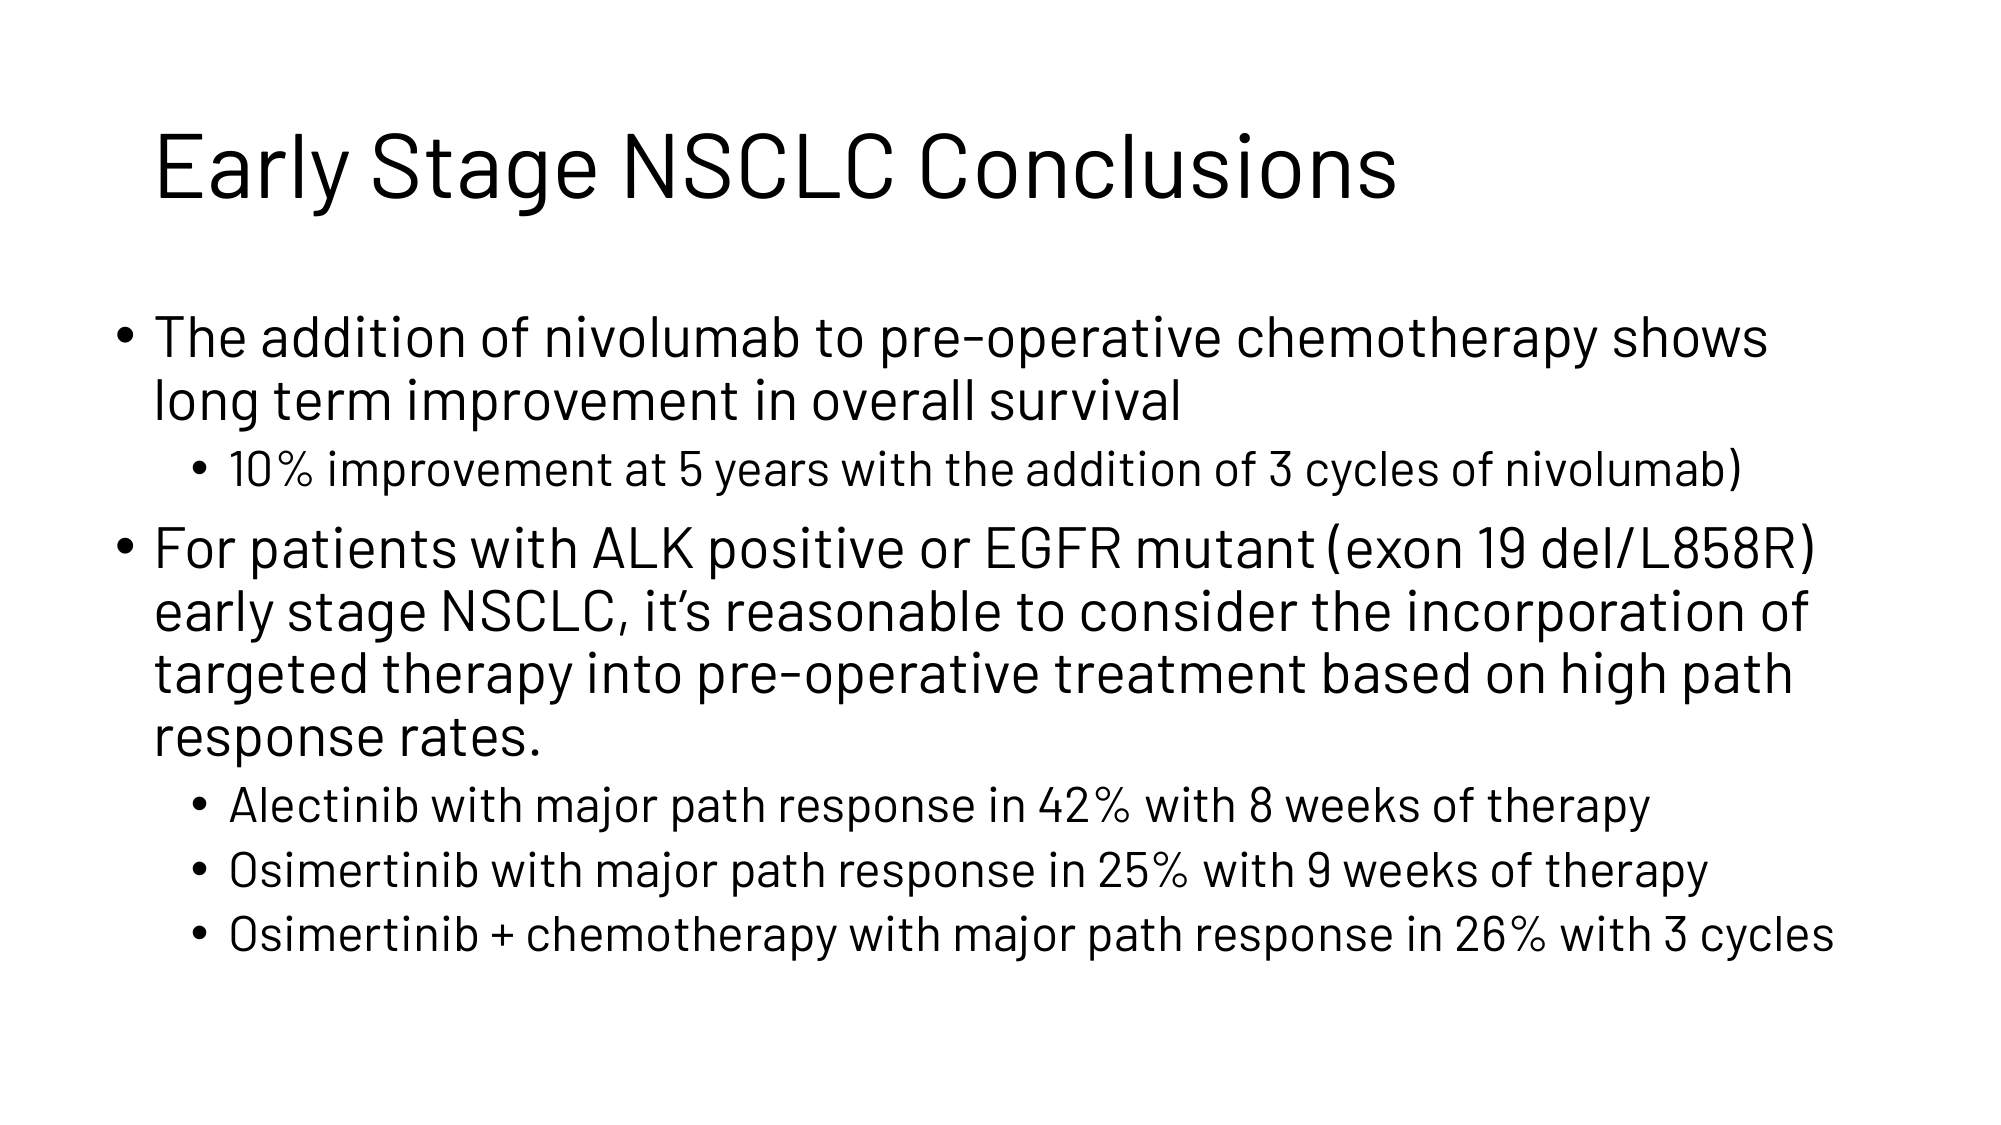

# Early Stage NSCLC Conclusions
The addition of nivolumab to pre-operative chemotherapy shows long term improvement in overall survival
10% improvement at 5 years with the addition of 3 cycles of nivolumab)
For patients with ALK positive or EGFR mutant (exon 19 del/L858R) early stage NSCLC, it’s reasonable to consider the incorporation of targeted therapy into pre-operative treatment based on high path response rates.
Alectinib with major path response in 42% with 8 weeks of therapy
Osimertinib with major path response in 25% with 9 weeks of therapy
Osimertinib + chemotherapy with major path response in 26% with 3 cycles